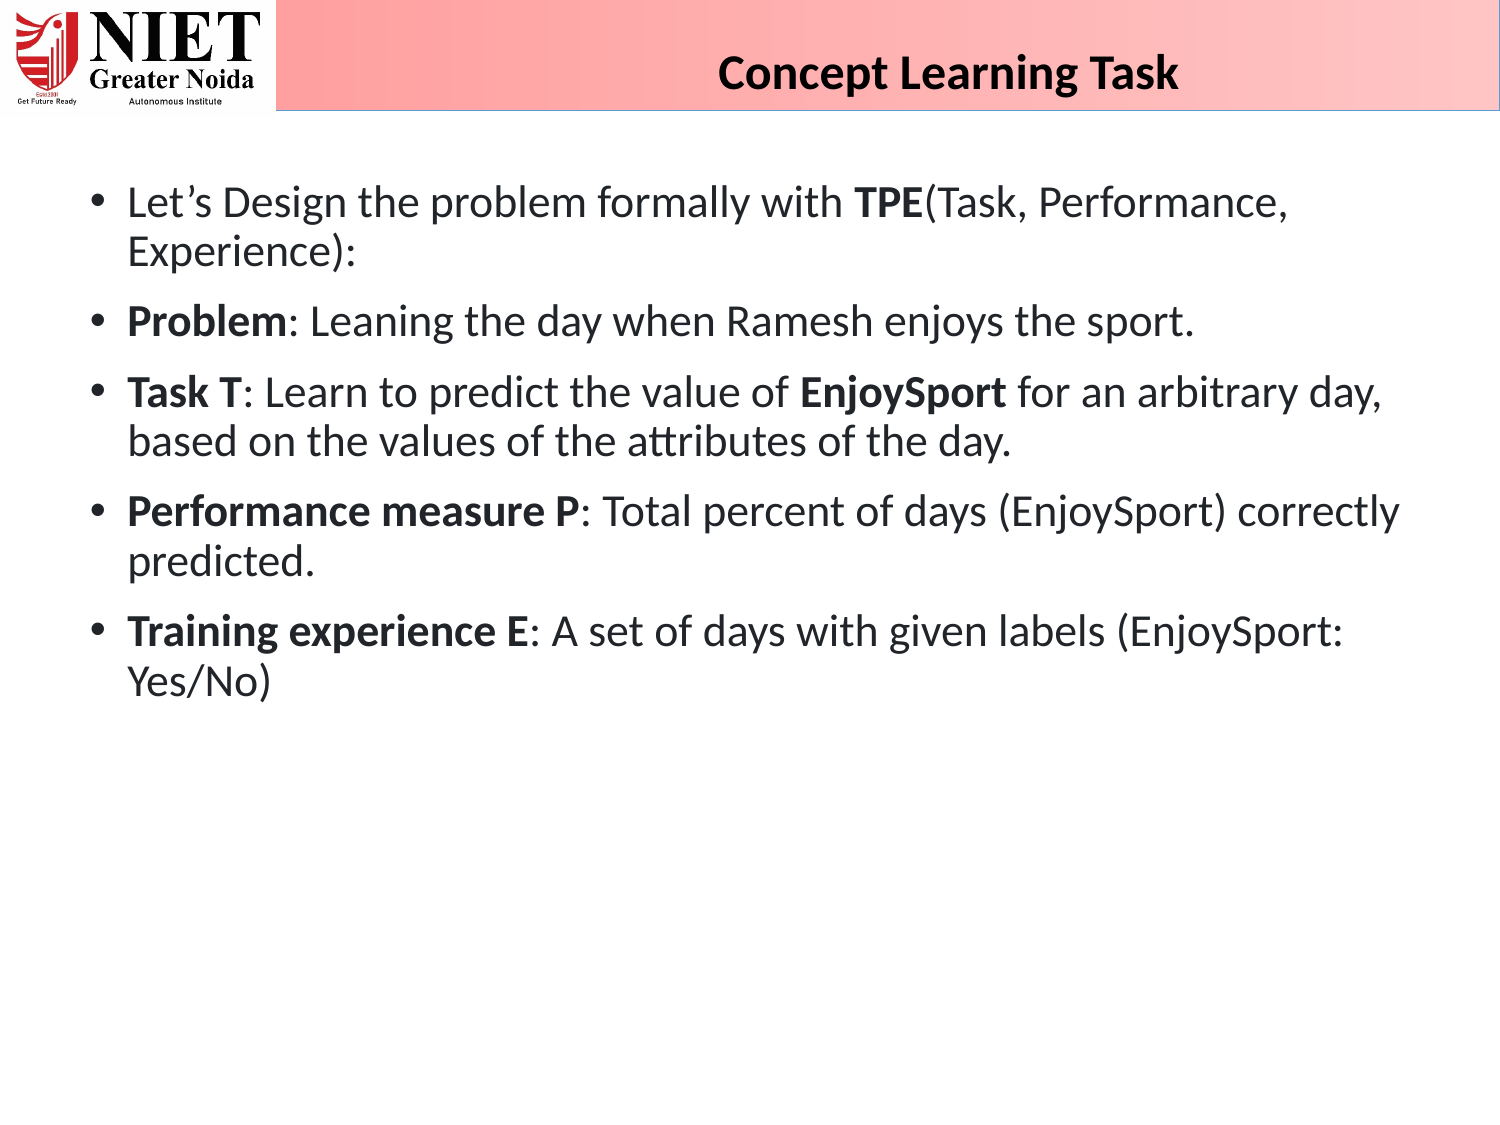

Concept Learning Task
Let’s Design the problem formally with TPE(Task, Performance, Experience):
Problem: Leaning the day when Ramesh enjoys the sport.
Task T: Learn to predict the value of EnjoySport for an arbitrary day, based on the values of the attributes of the day.
Performance measure P: Total percent of days (EnjoySport) correctly predicted.
Training experience E: A set of days with given labels (EnjoySport: Yes/No)